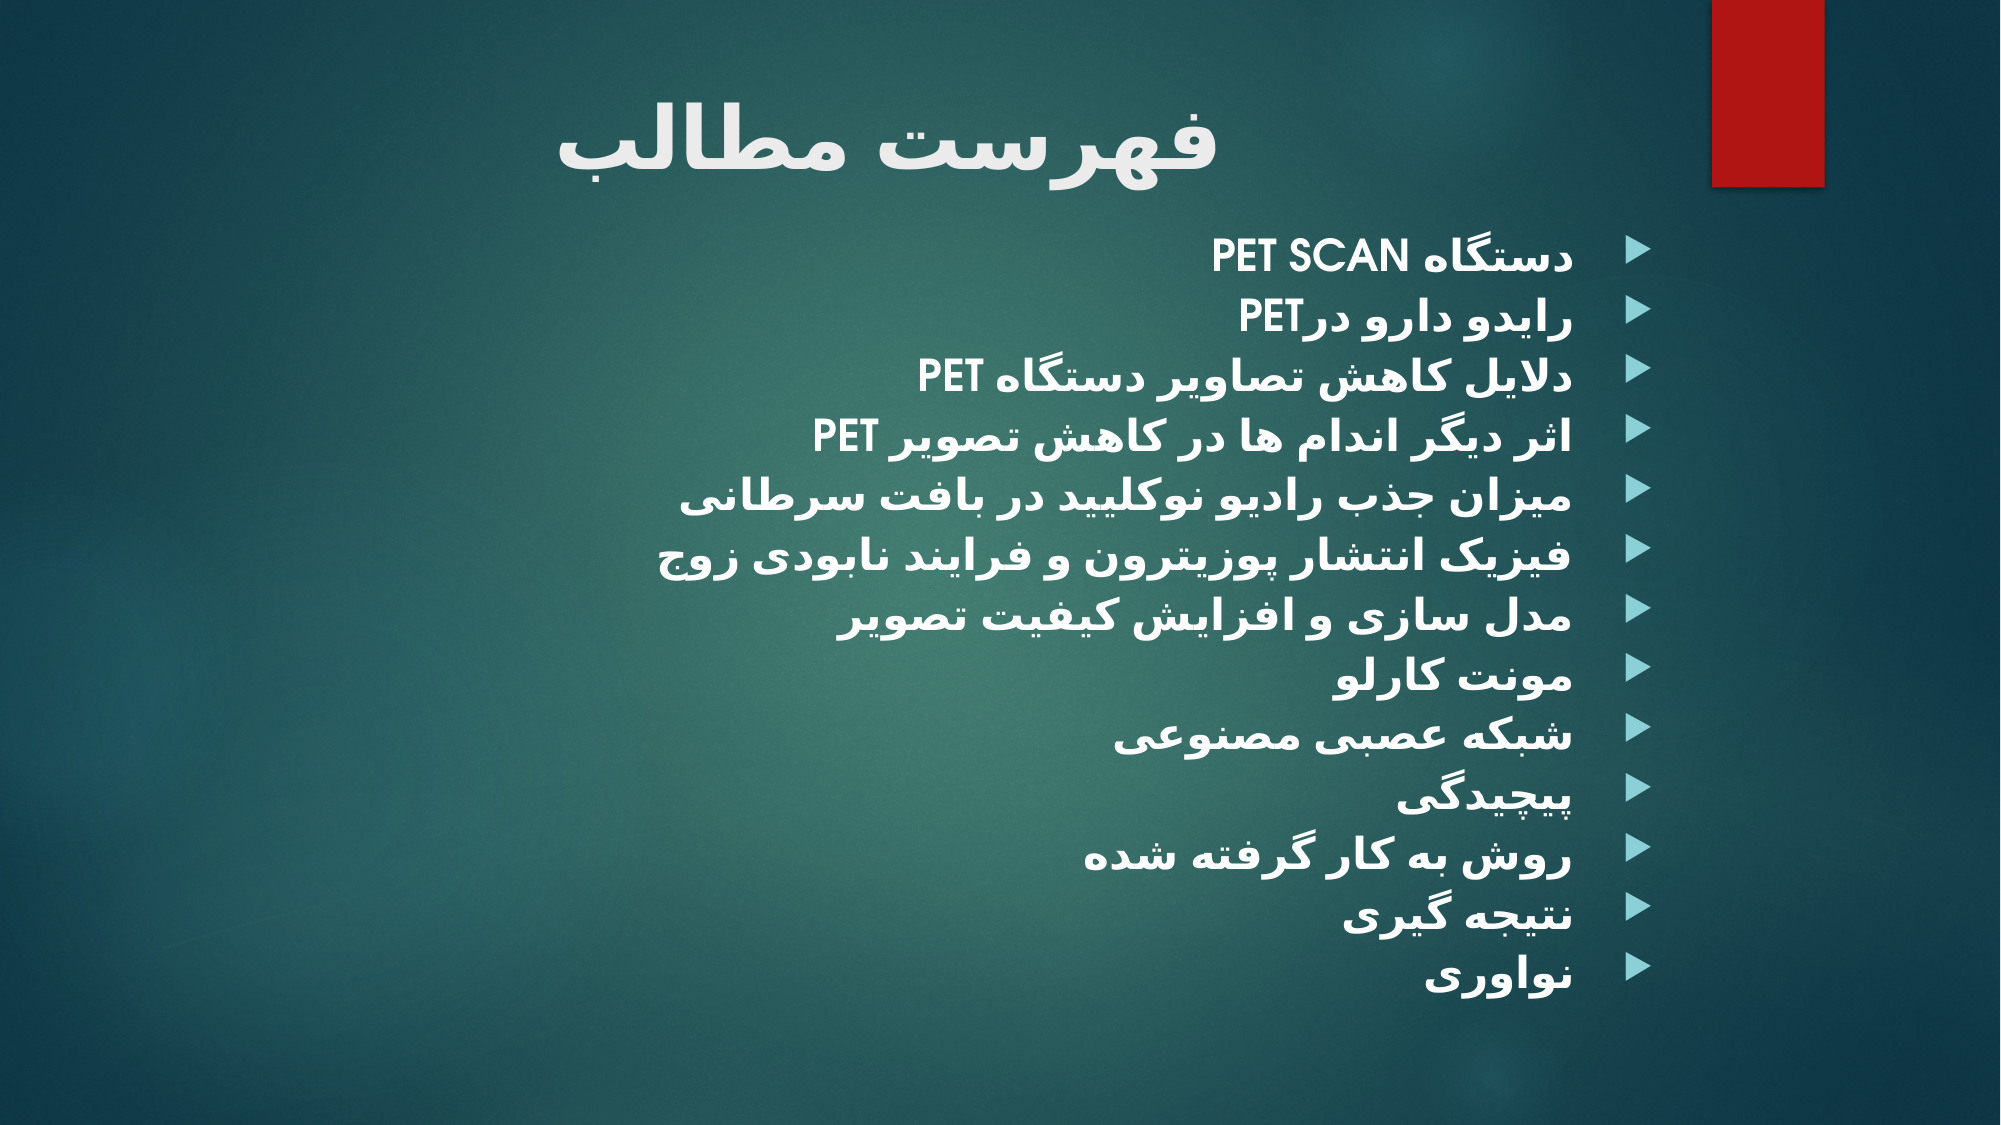

# فهرست مطالب
دستگاه PET SCAN
رایدو دارو درPET
دلایل کاهش تصاویر دستگاه PET
اثر دیگر اندام ها در کاهش تصویر PET
میزان جذب رادیو نوکلیید در بافت سرطانی
فیزیک انتشار پوزیترون و فرایند نابودی زوج
مدل سازی و افزایش کیفیت تصویر
مونت کارلو
شبکه عصبی مصنوعی
پیچیدگی
روش به کار گرفته شده
نتیجه گیری
نواوری